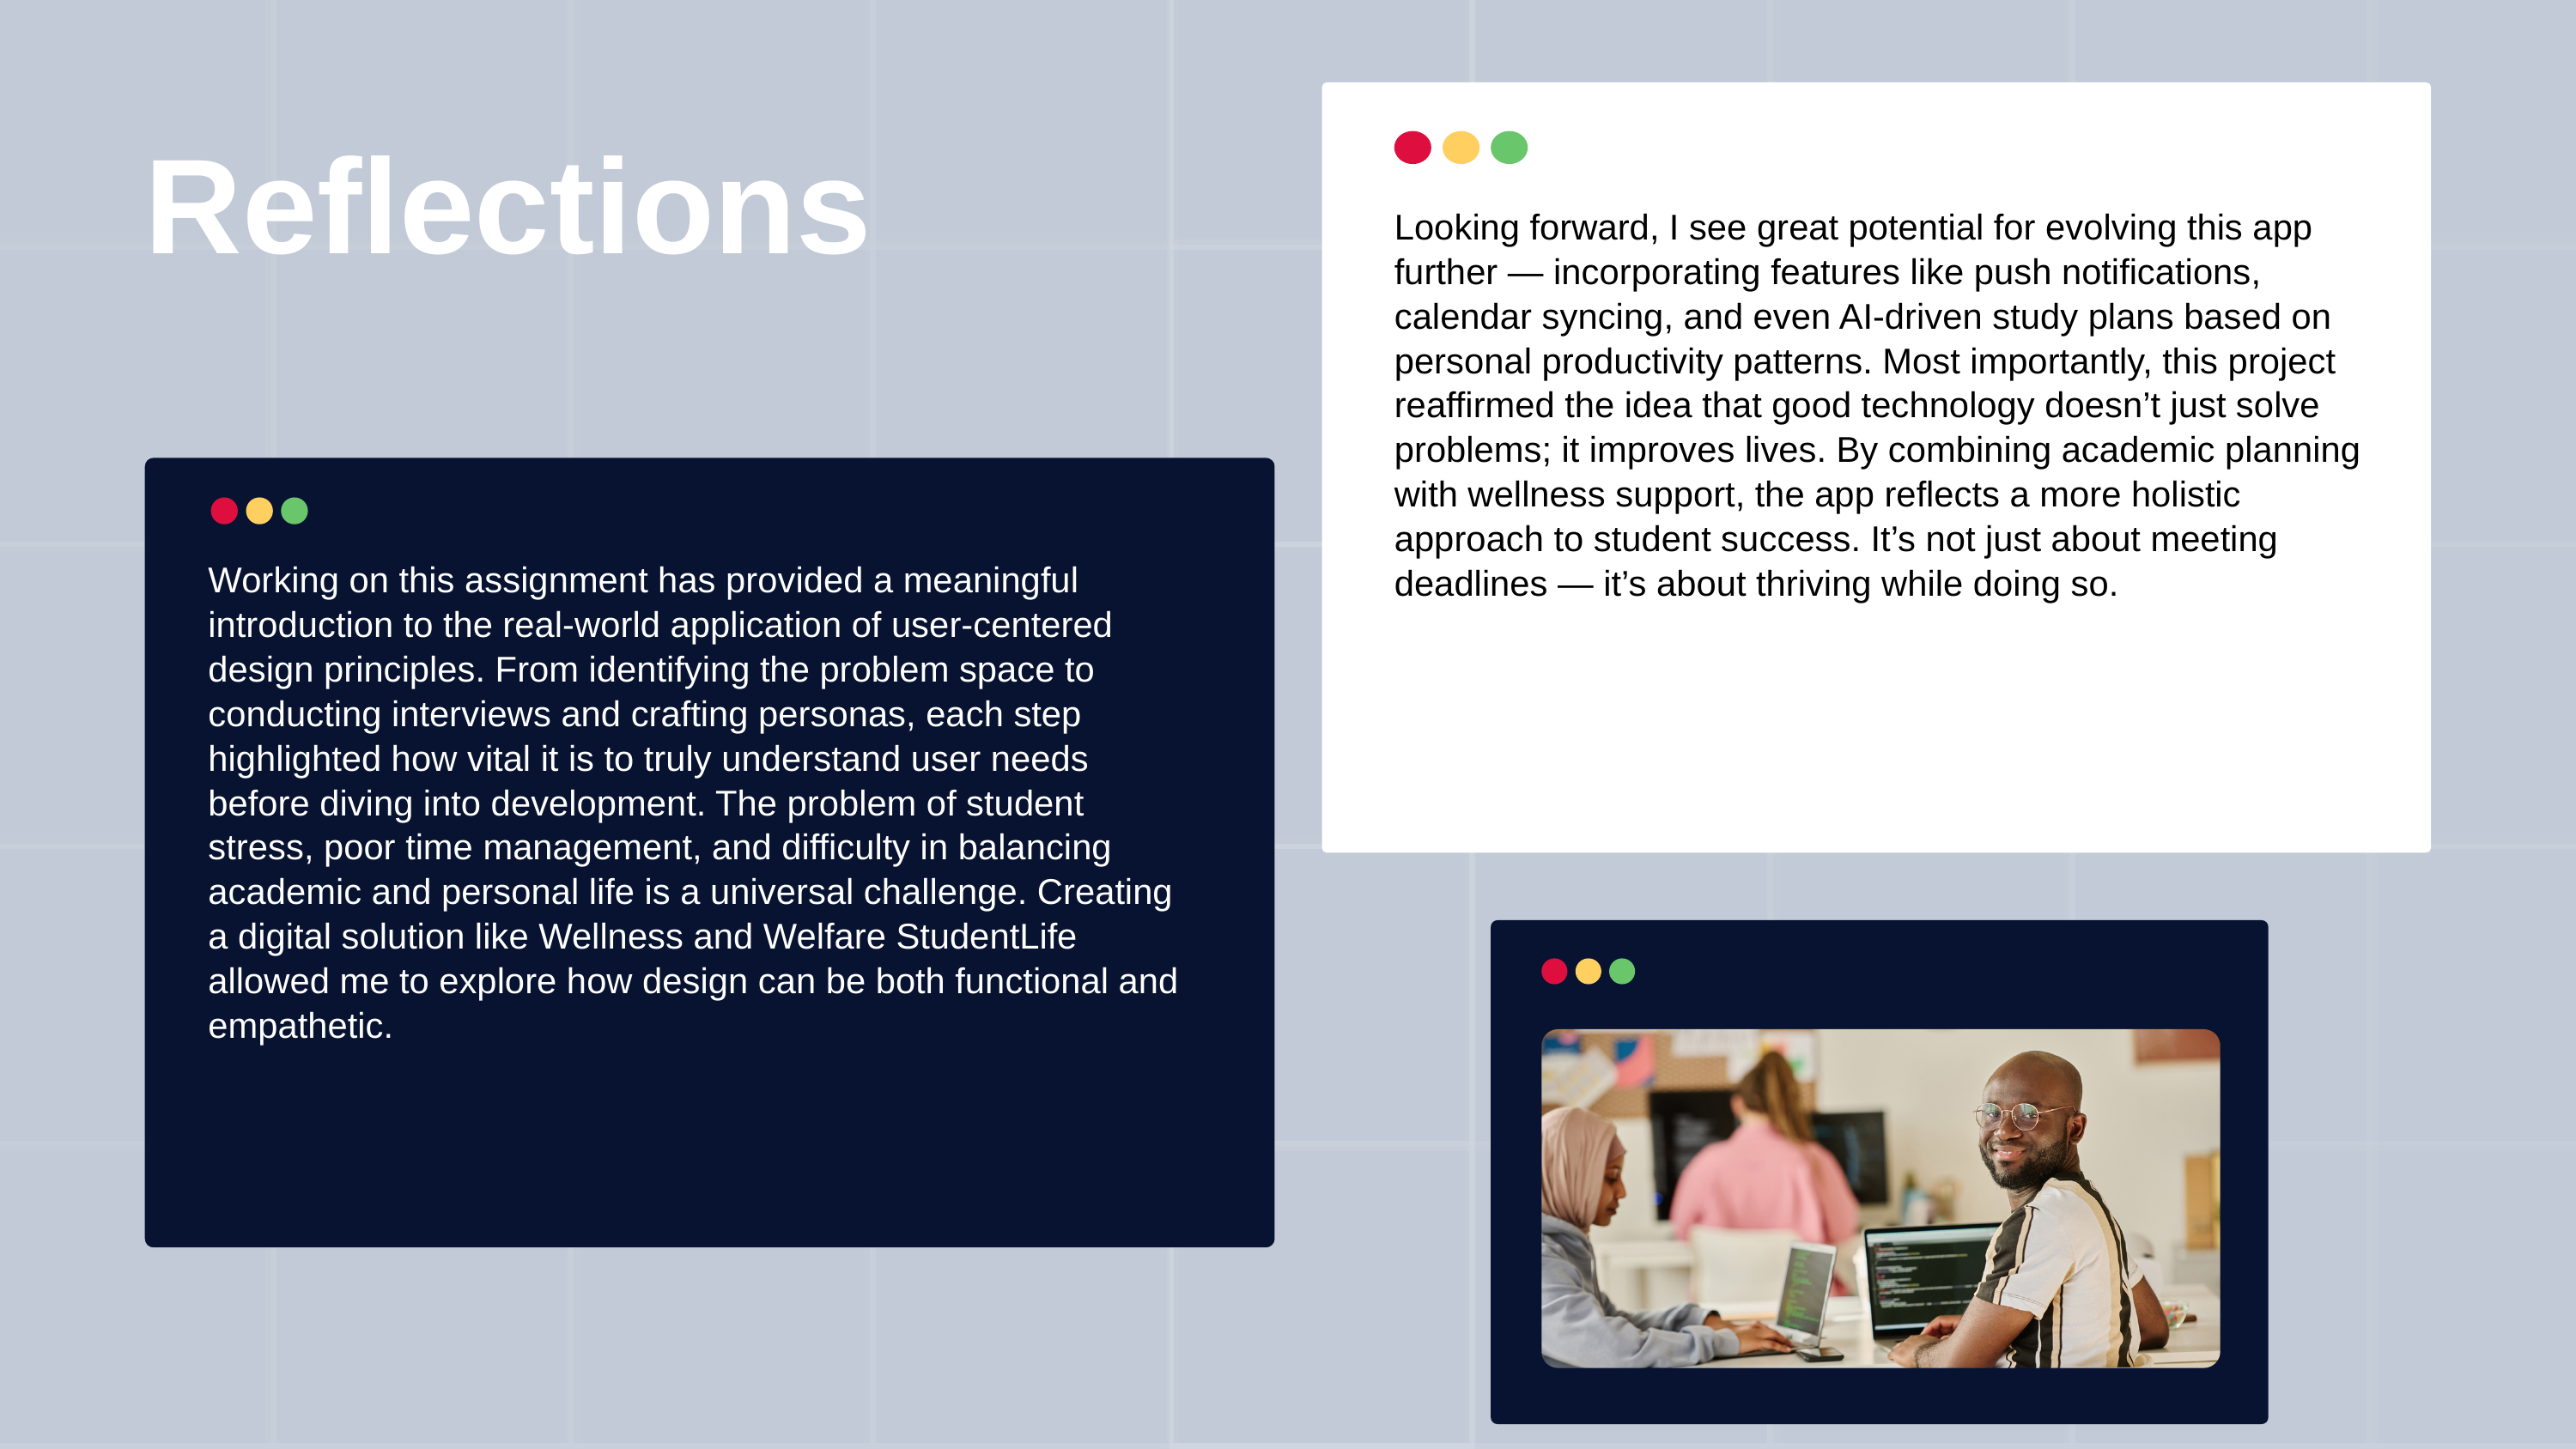

Reflections
Looking forward, I see great potential for evolving this app further — incorporating features like push notifications, calendar syncing, and even AI-driven study plans based on personal productivity patterns. Most importantly, this project reaffirmed the idea that good technology doesn’t just solve problems; it improves lives. By combining academic planning with wellness support, the app reflects a more holistic approach to student success. It’s not just about meeting deadlines — it’s about thriving while doing so.

Working on this assignment has provided a meaningful introduction to the real-world application of user-centered design principles. From identifying the problem space to conducting interviews and crafting personas, each step highlighted how vital it is to truly understand user needs before diving into development. The problem of student stress, poor time management, and difficulty in balancing academic and personal life is a universal challenge. Creating a digital solution like Wellness and Welfare StudentLife allowed me to explore how design can be both functional and empathetic.